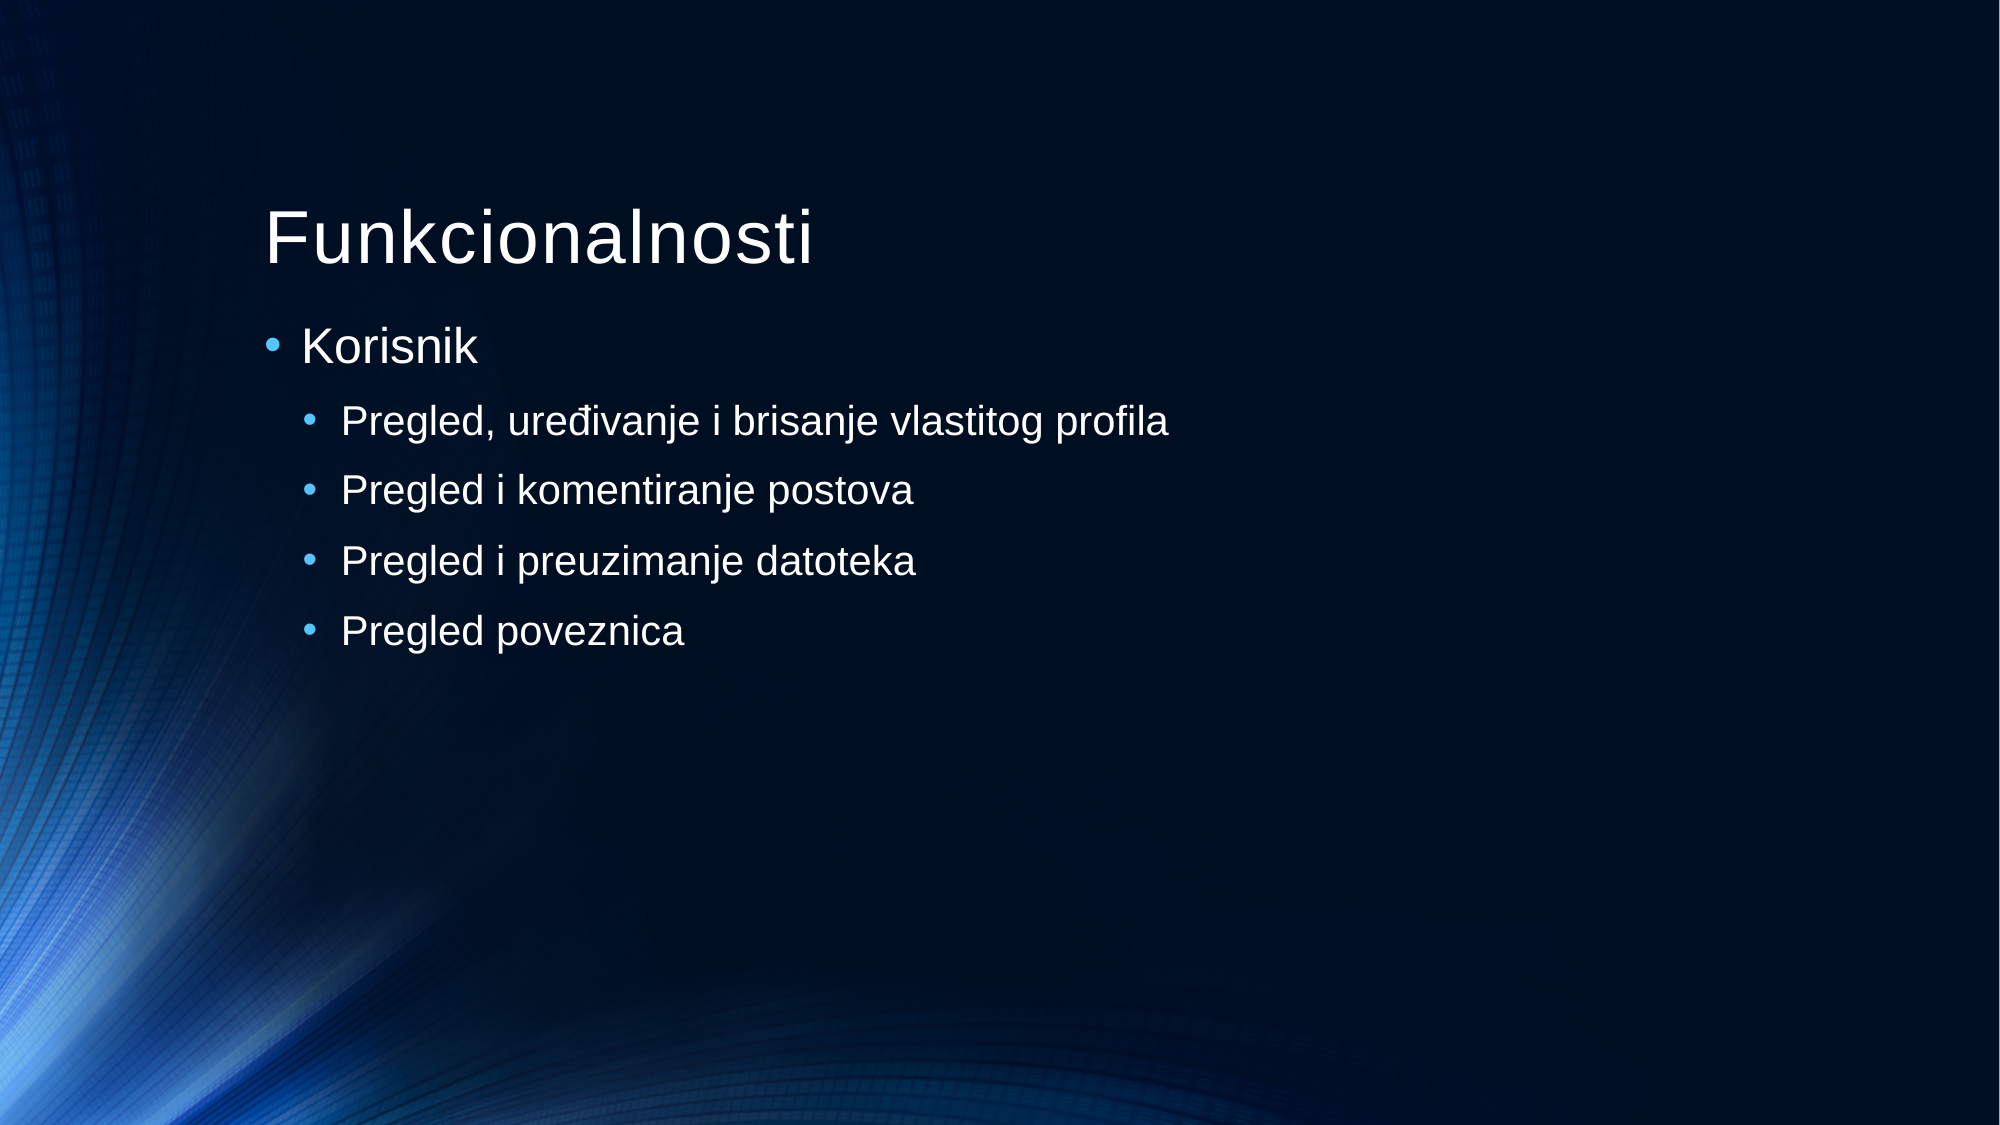

# Funkcionalnosti
Korisnik
Pregled, uređivanje i brisanje vlastitog profila
Pregled i komentiranje postova
Pregled i preuzimanje datoteka
Pregled poveznica